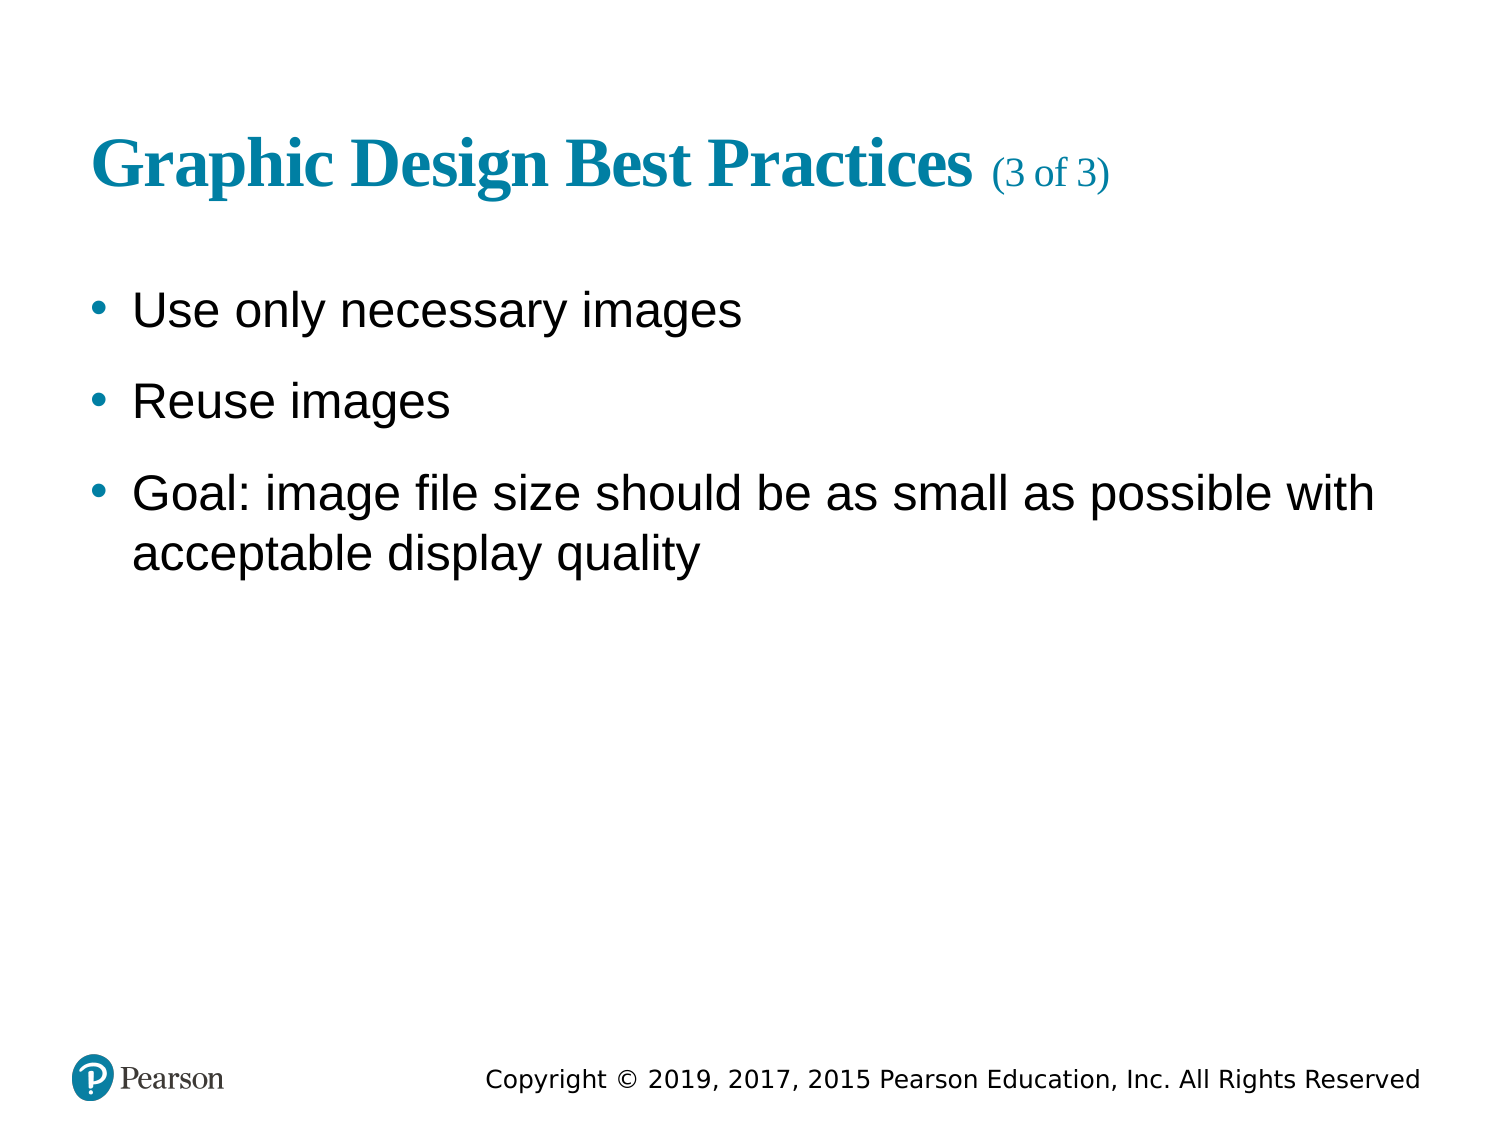

# Graphic Design Best Practices (3 of 3)
Use only necessary images
Reuse images
Goal: image file size should be as small as possible with acceptable display quality